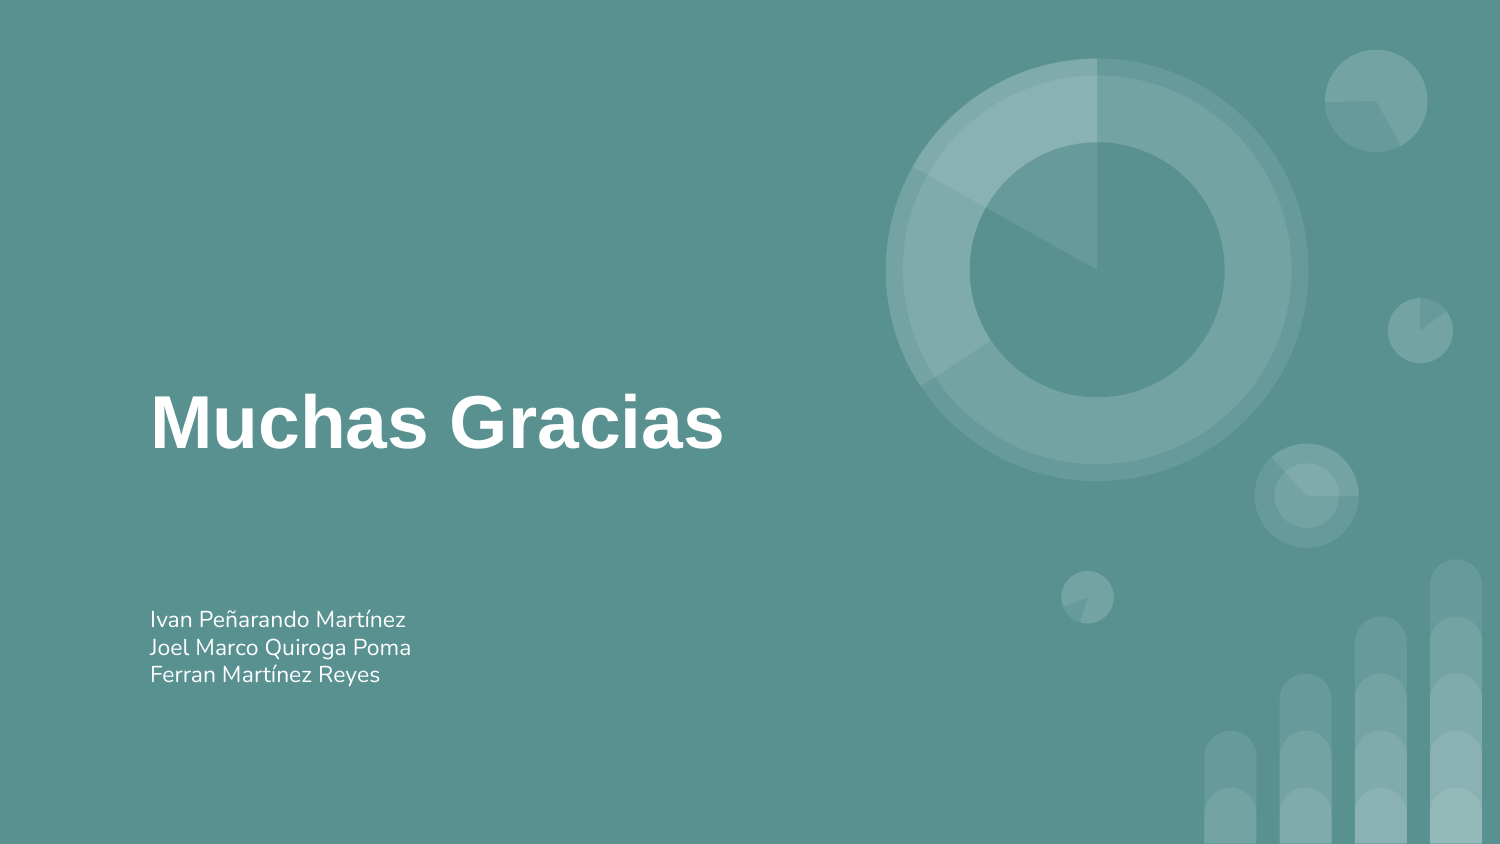

# Muchas Gracias
Ivan Peñarando Martínez
Joel Marco Quiroga Poma
Ferran Martínez Reyes